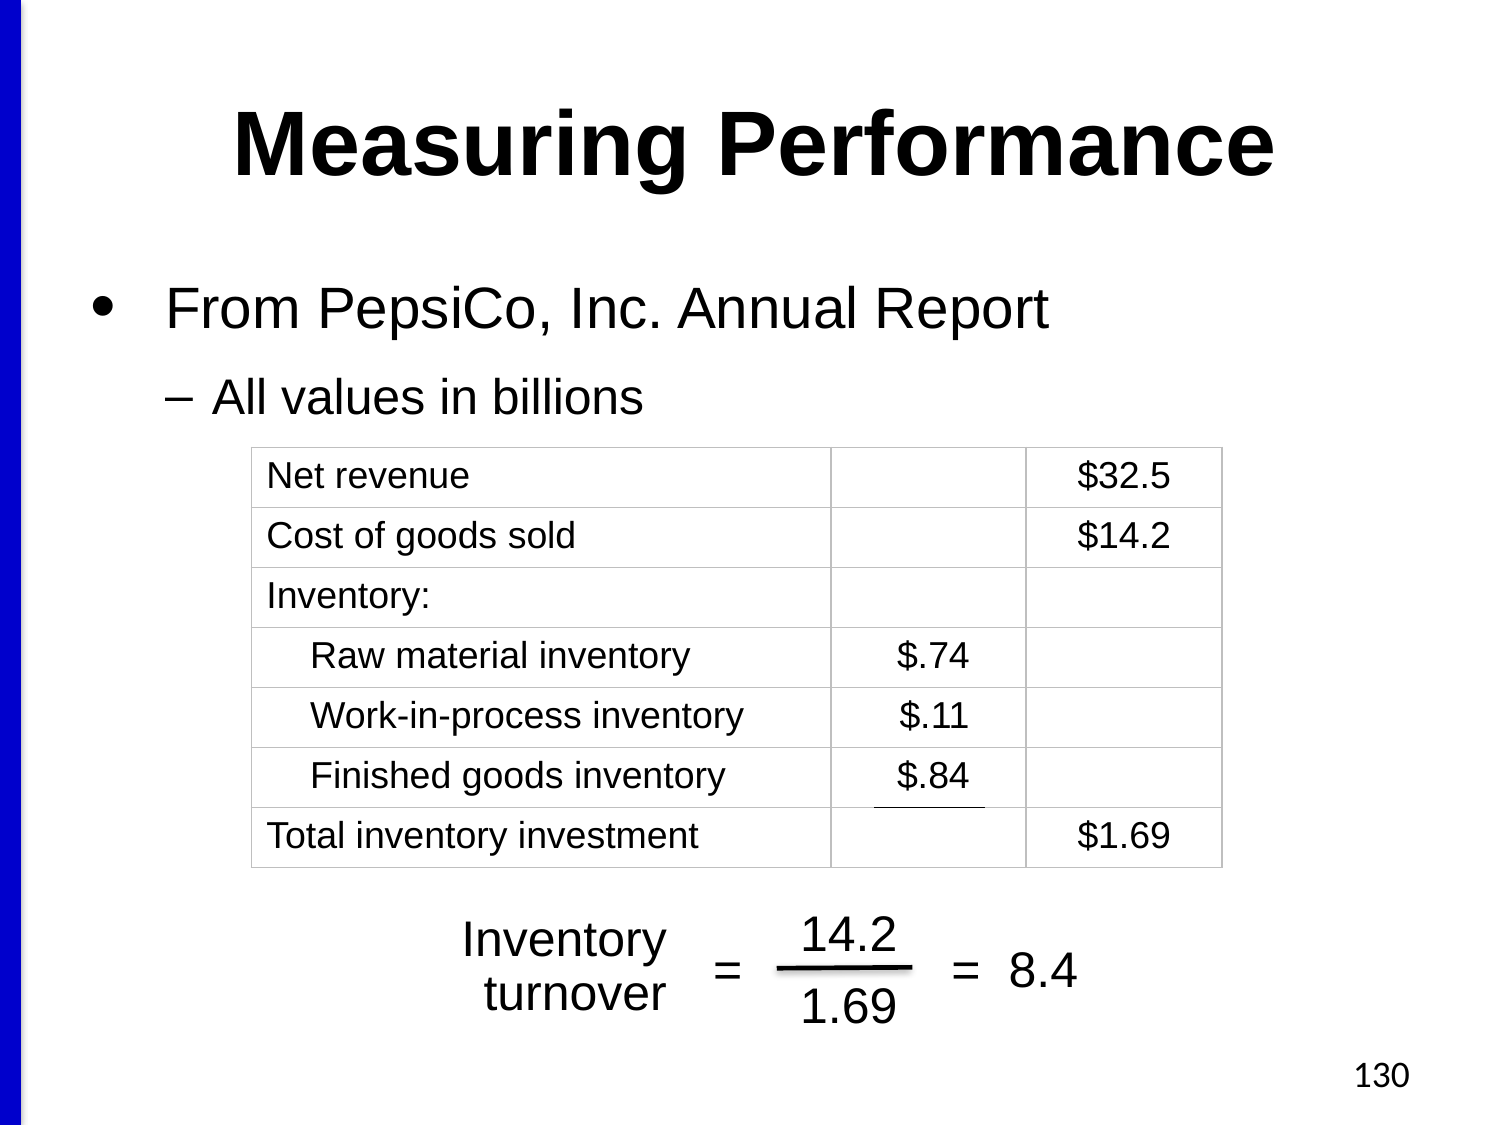

# Measuring Performance
From PepsiCo, Inc. Annual Report
All values in billions
| Net revenue |  |  |  | $32.5 |
| --- | --- | --- | --- | --- |
| Cost of goods sold |  |  |  | $14.2 |
| Inventory: |  |  |  |  |
| Raw material inventory |  | $.74 |  |  |
| Work-in-process inventory |  | $.11 |  |  |
| Finished goods inventory |  | $.84 |  |  |
| Total inventory investment |  |  |  | $1.69 |
14.2
1.69
Inventory
turnover
=               =  8.4
130